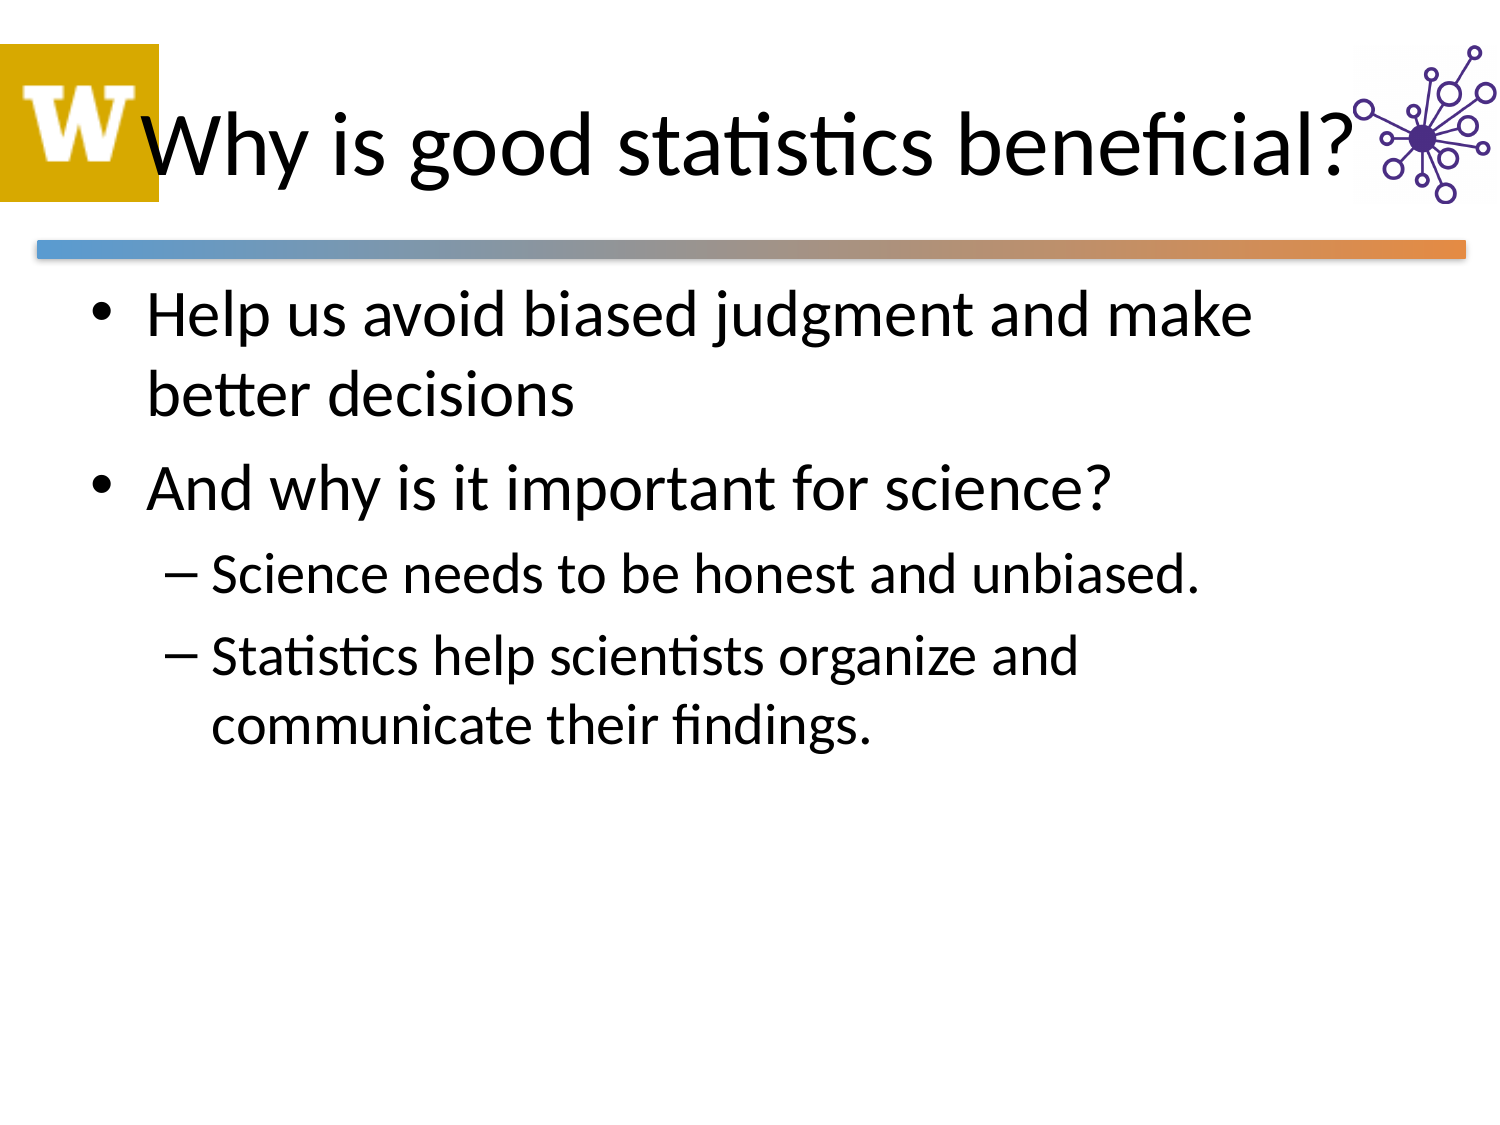

# Why is good statistics beneficial?
Help us avoid biased judgment and make better decisions
And why is it important for science?
Science needs to be honest and unbiased.
Statistics help scientists organize and communicate their findings.